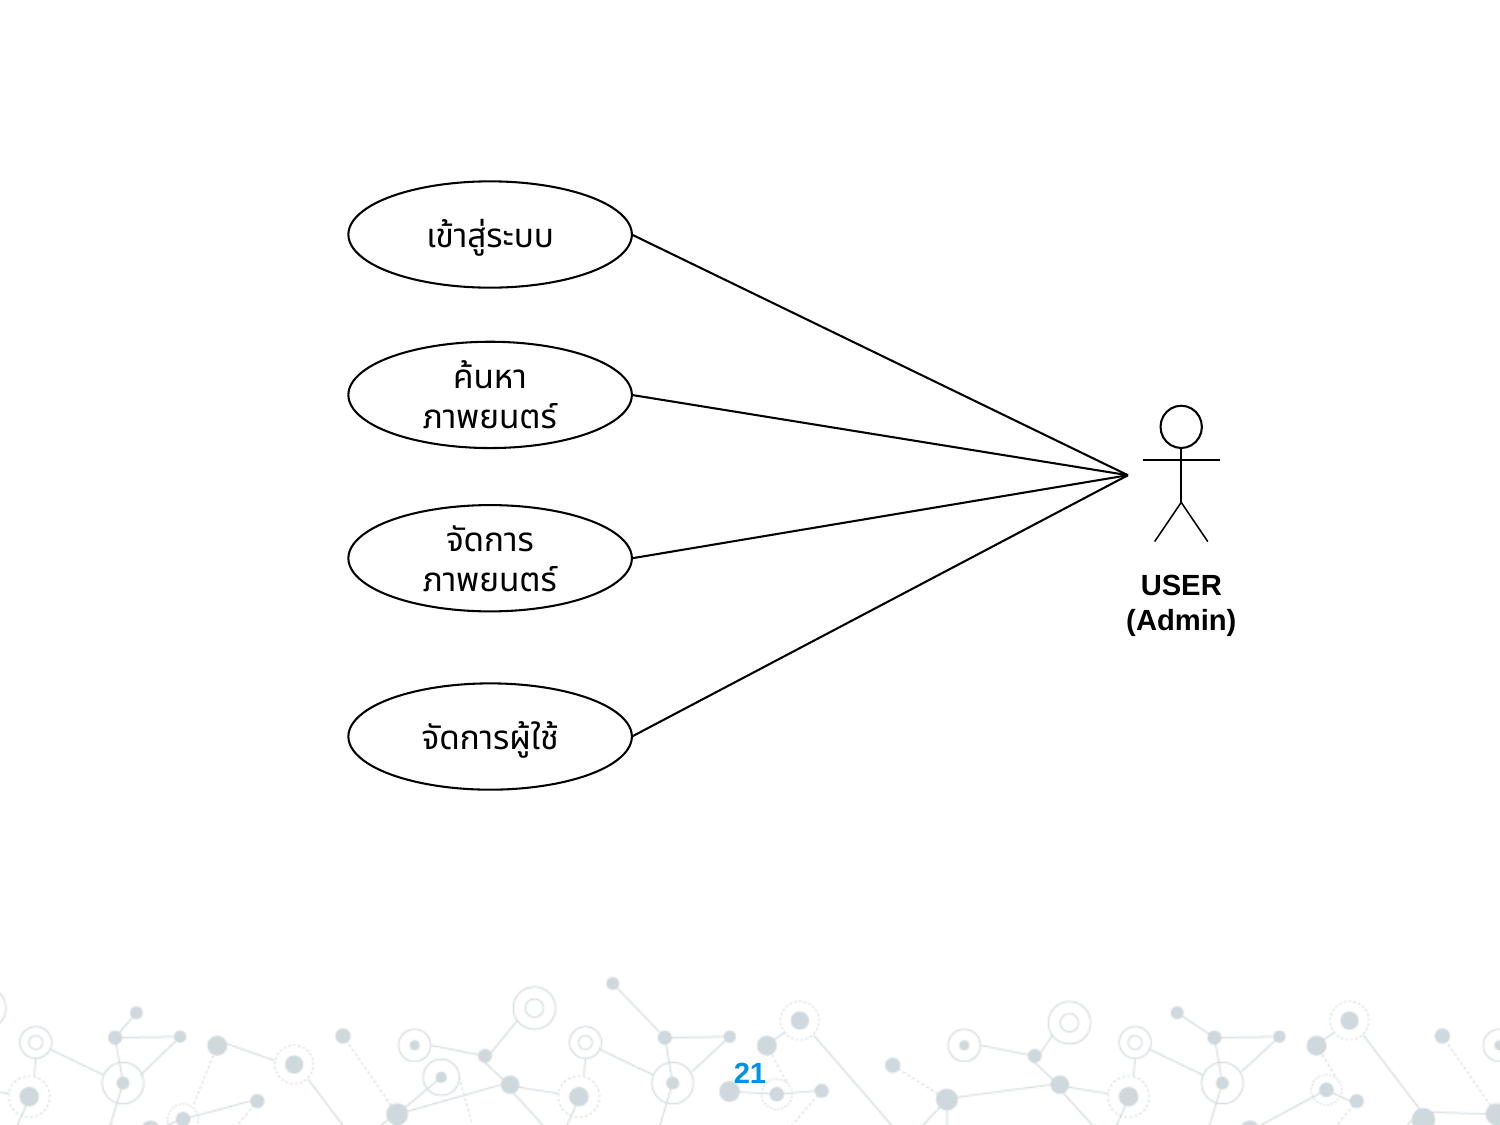

เข้าสู่ระบบ
ค้นหาภาพยนตร์

USER
(Admin)
จัดการภาพยนตร์
จัดการผู้ใช้

21